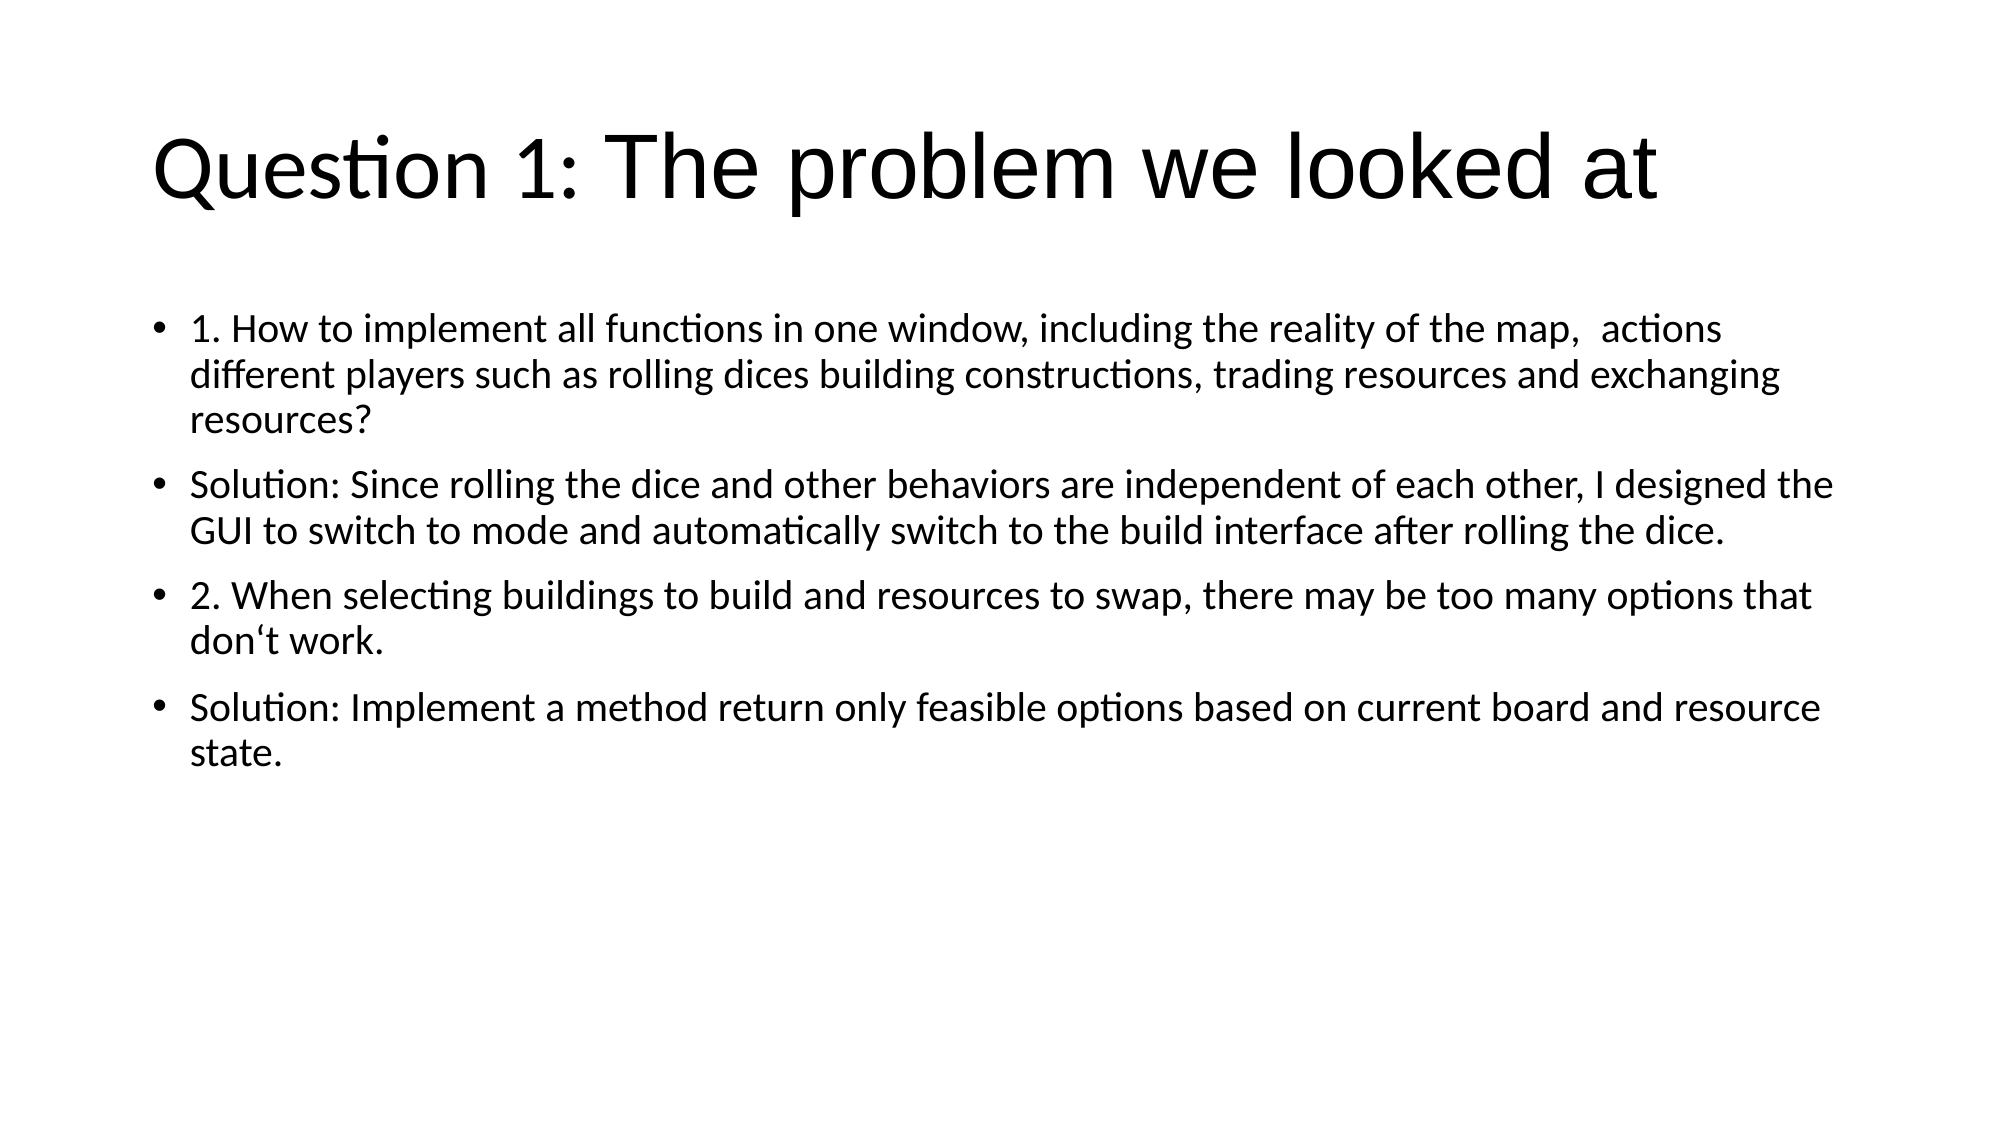

# Question 1: The problem we looked at
1. How to implement all functions in one window, including the reality of the map,  actions different players such as rolling dices building constructions, trading resources and exchanging resources?
Solution: Since rolling the dice and other behaviors are independent of each other, I designed the GUI to switch to mode and automatically switch to the build interface after rolling the dice.
2. When selecting buildings to build and resources to swap, there may be too many options that don‘t work.
Solution: Implement a method return only feasible options based on current board and resource state.